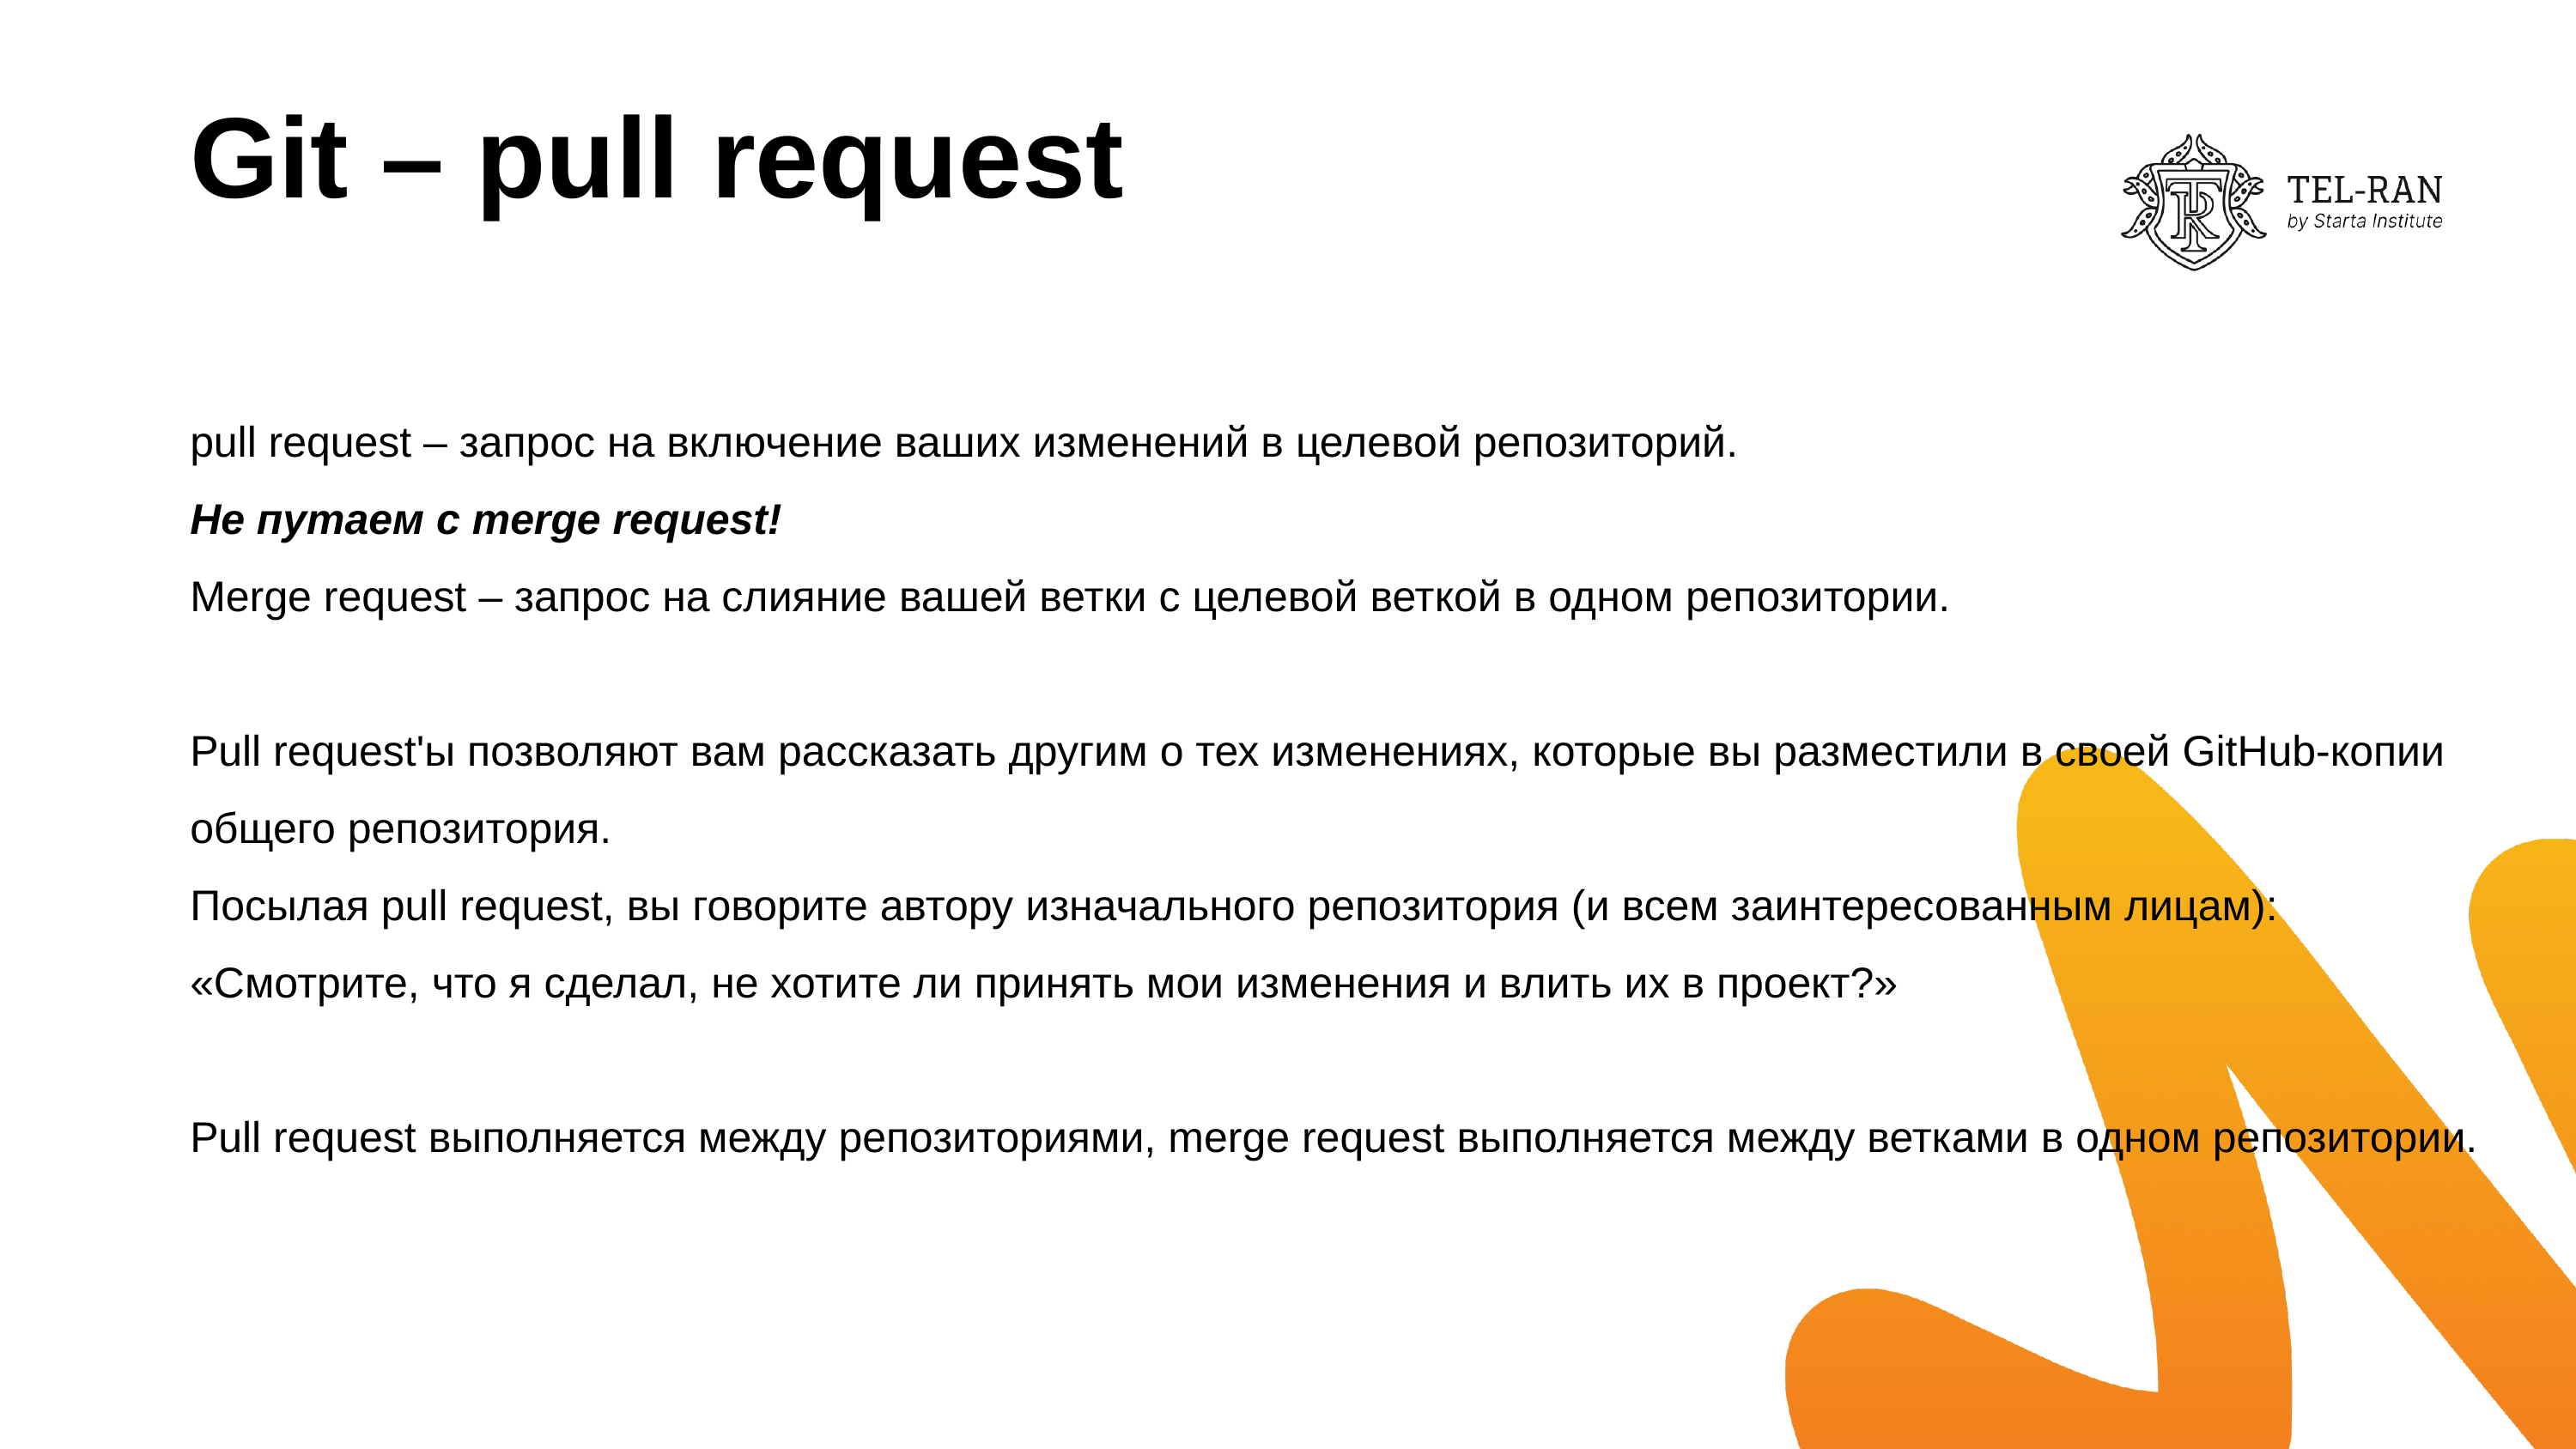

# Git – pull request
pull request – запрос на включение ваших изменений в целевой репозиторий.
Не путаем с merge request!
Merge request – запрос на слияние вашей ветки с целевой веткой в одном репозитории.

Pull request'ы позволяют вам рассказать другим о тех изменениях, которые вы разместили в своей GitHub-копии общего репозитория.
Посылая pull request, вы говорите автору изначального репозитория (и всем заинтересованным лицам): «Смотрите, что я сделал, не хотите ли принять мои изменения и влить их в проект?»

Pull request выполняется между репозиториями, merge request выполняется между ветками в одном репозитории.